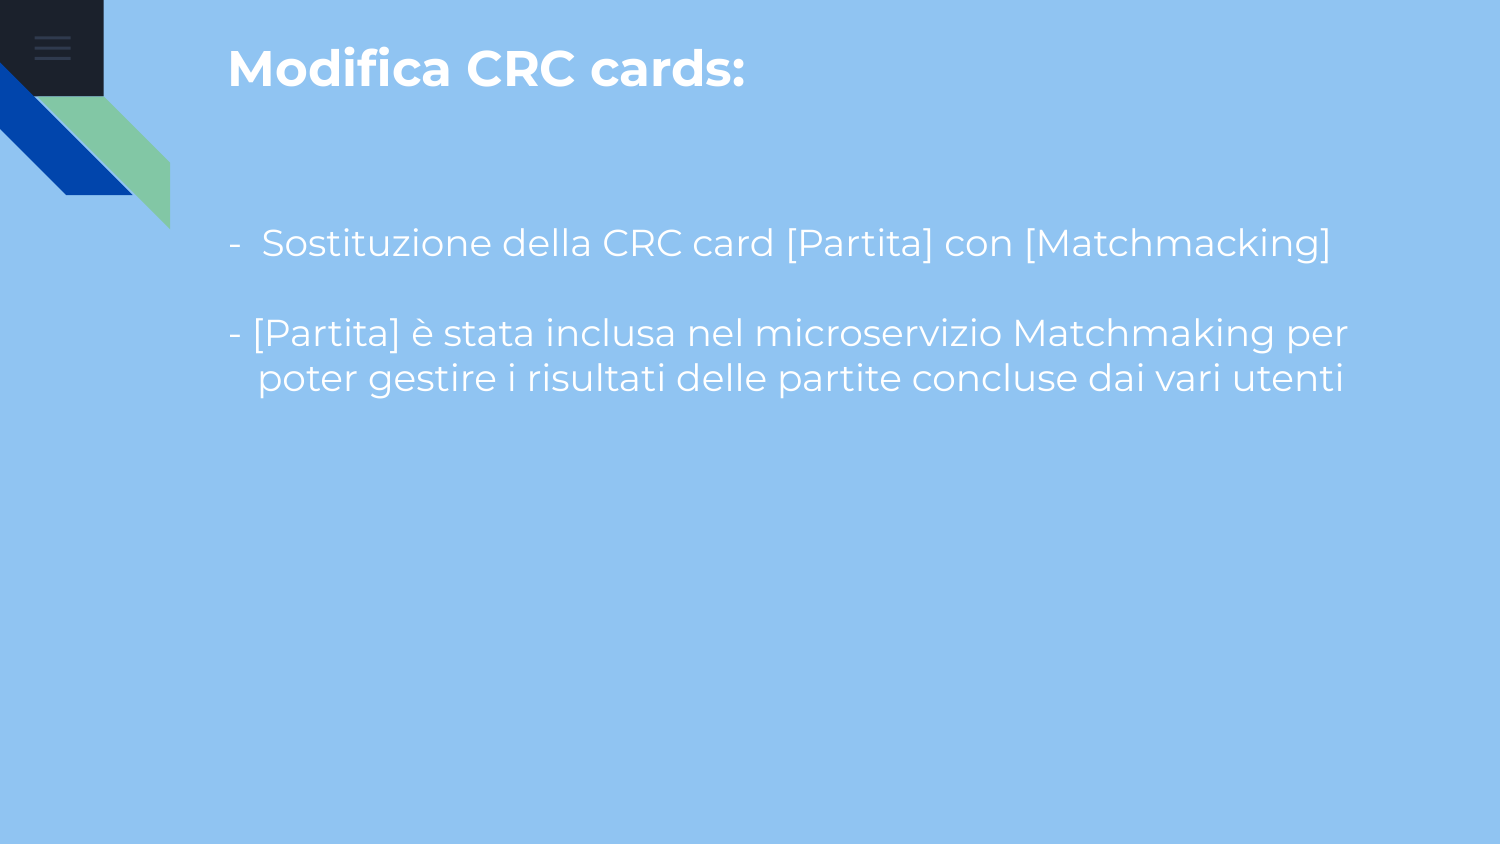

# Modifica CRC cards:
-  Sostituzione della CRC card [Partita] con [Matchmacking]

- [Partita] è stata inclusa nel microservizio Matchmaking per
   poter gestire i risultati delle partite concluse dai vari utenti